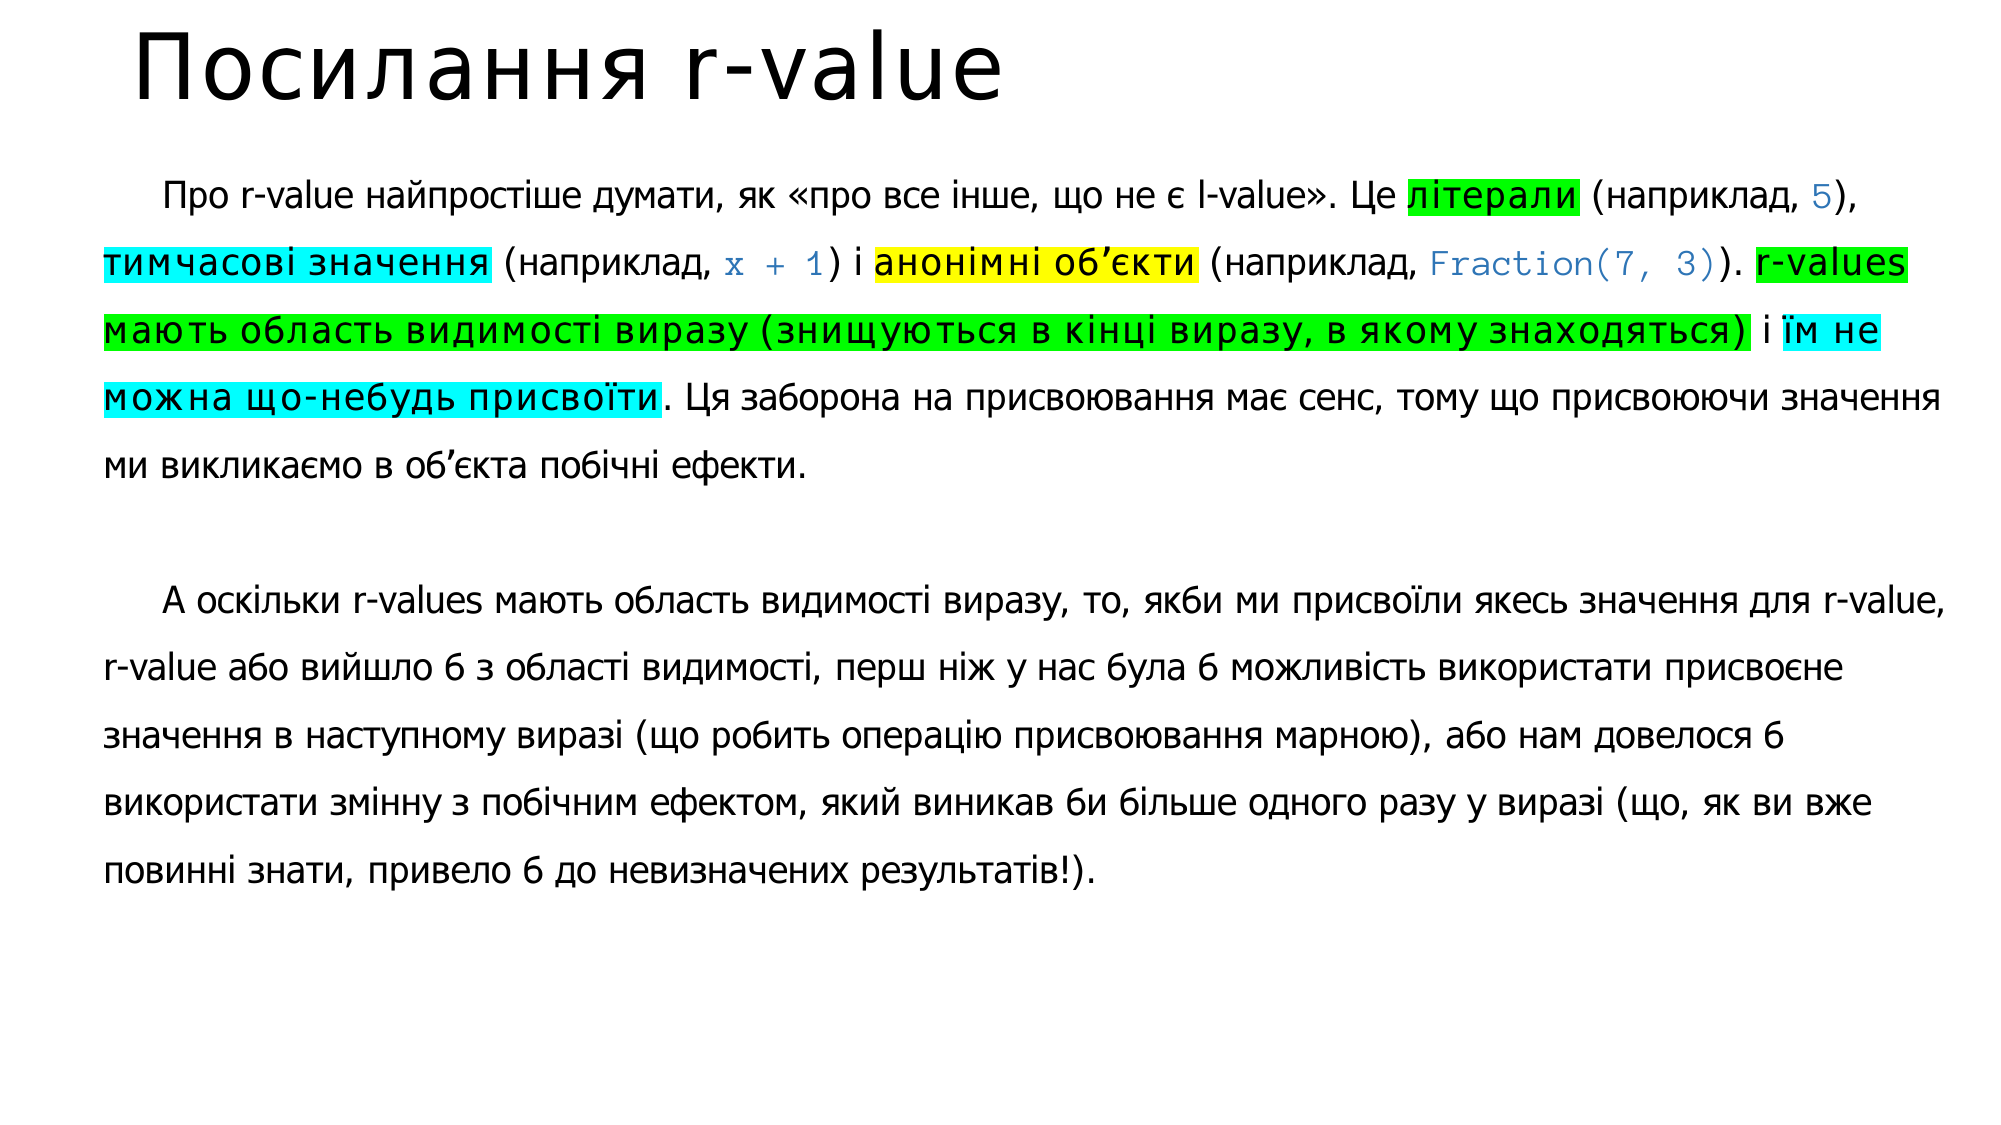

# Посилання r-value
Про r-value найпростіше думати, як «про все інше, що не є l-value». Це літерали (наприклад, 5), тимчасові значення (наприклад, x + 1) і анонімні об’єкти (наприклад, Fraction(7, 3)). r-values мають область видимості виразу (знищуються в кінці виразу, в якому знаходяться) і їм не можна що-небудь присвоїти. Ця заборона на присвоювання має сенс, тому що присвоюючи значення ми викликаємо в об’єкта побічні ефекти.

А оскільки r-values мають область видимості виразу, то, якби ми присвоїли якесь значення для r-value, r-value або вийшло б з області видимості, перш ніж у нас була б можливість використати присвоєне значення в наступному виразі (що робить операцію присвоювання марною), або нам довелося б використати змінну з побічним ефектом, який виникав би більше одного разу у виразі (що, як ви вже повинні знати, привело б до невизначених результатів!).